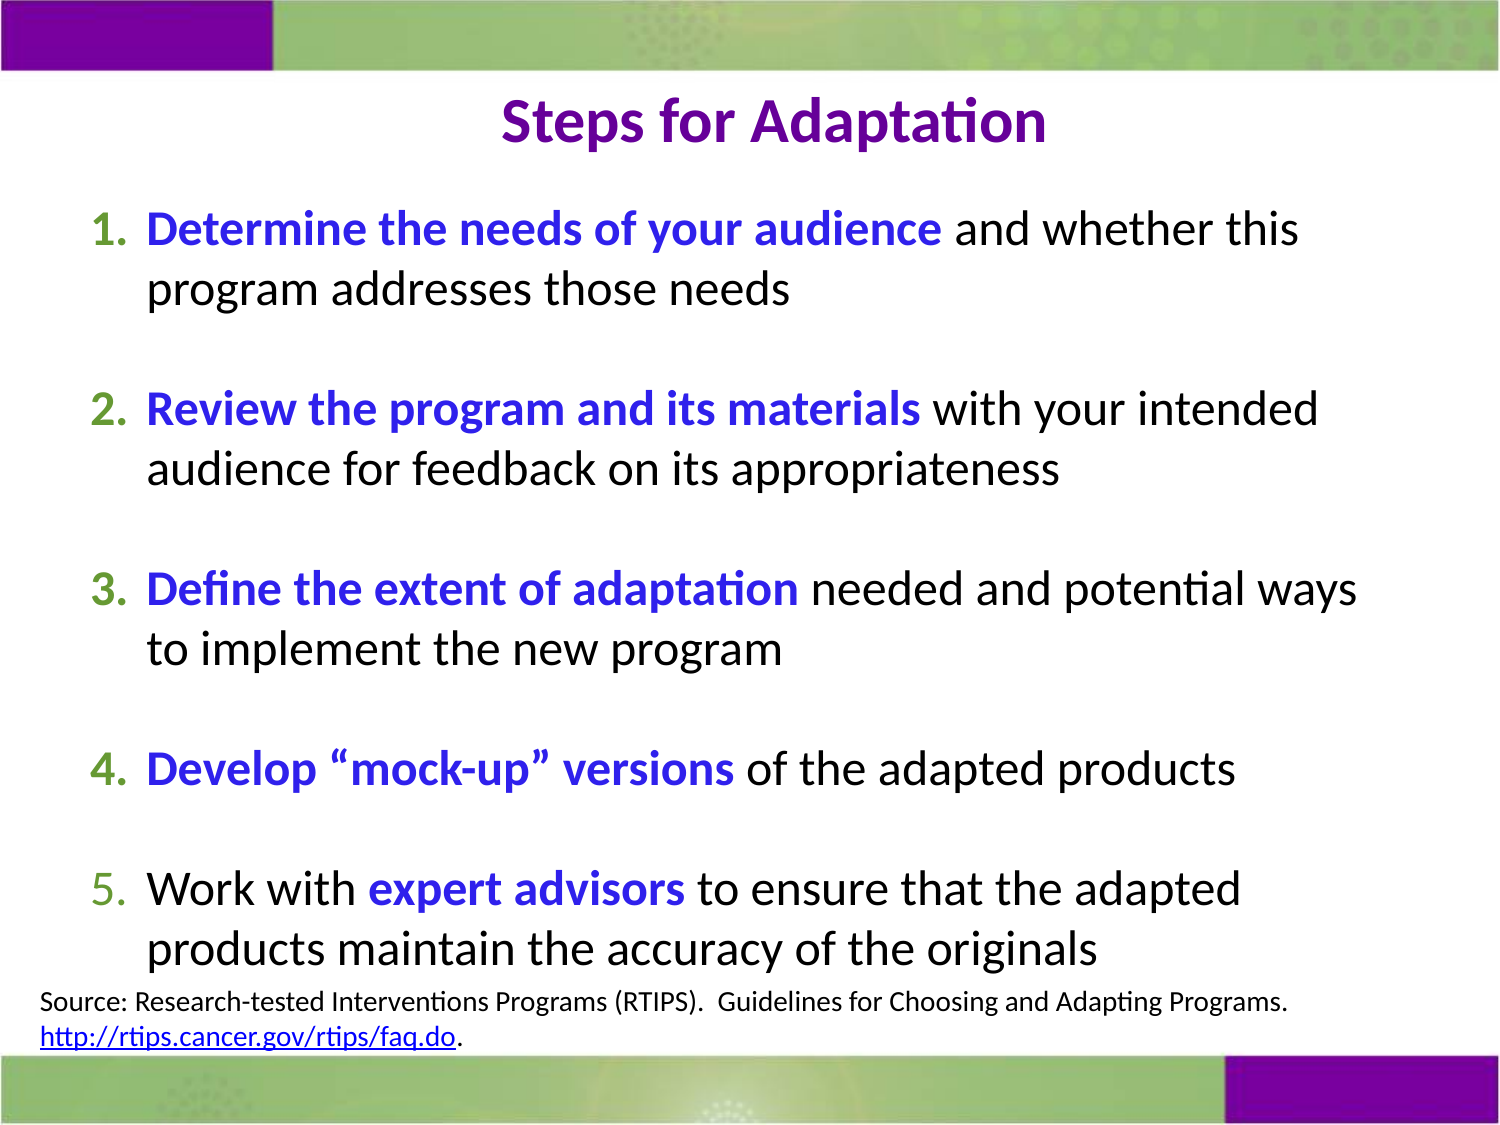

# Steps for Adaptation
Determine the needs of your audience and whether this program addresses those needs

Review the program and its materials with your intended audience for feedback on its appropriateness

Define the extent of adaptation needed and potential ways to implement the new program

Develop “mock-up” versions of the adapted products
Work with expert advisors to ensure that the adapted products maintain the accuracy of the originals

Source: Research-tested Interventions Programs (RTIPS).  Guidelines for Choosing and Adapting Programs. http://rtips.cancer.gov/rtips/faq.do.